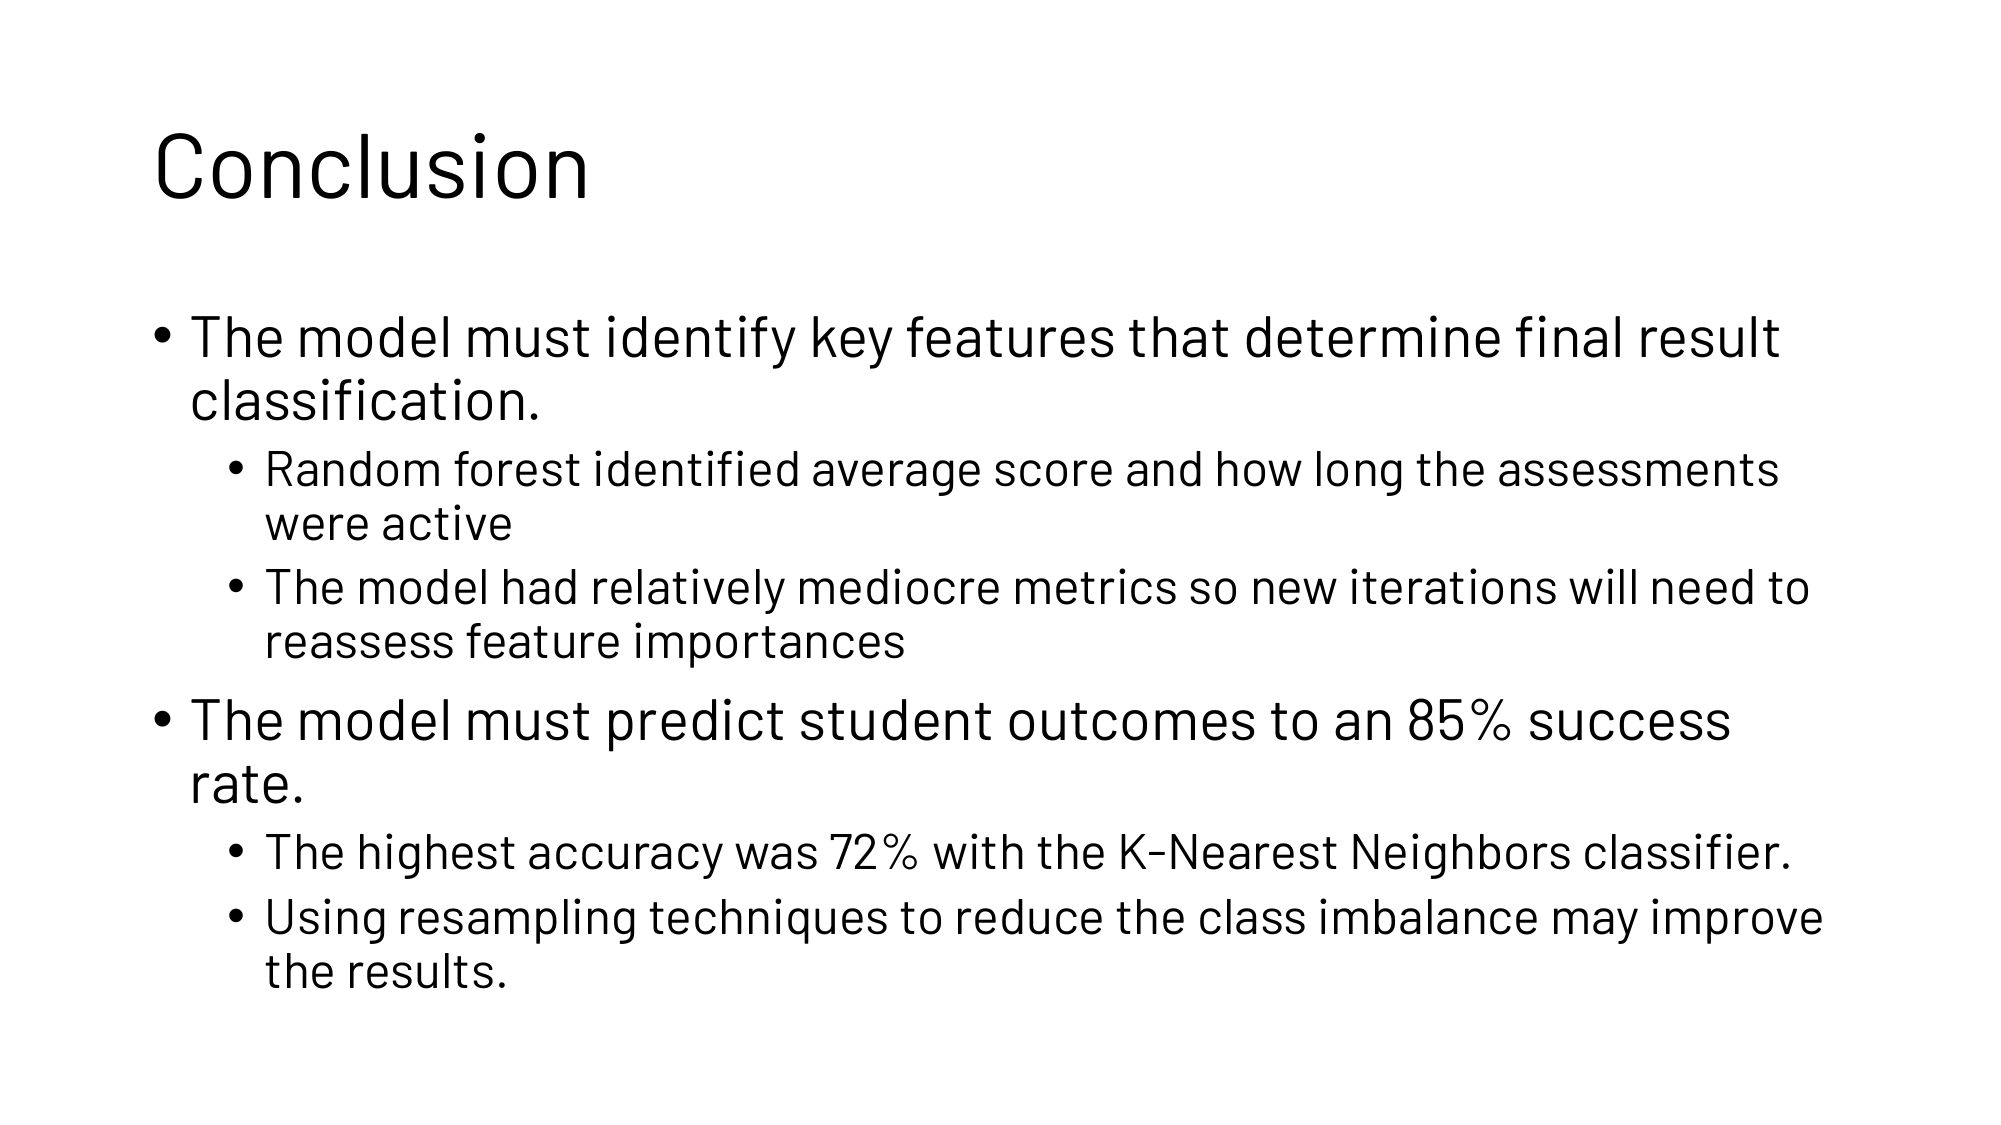

# Conclusion
The model must identify key features that determine final result classification.
Random forest identified average score and how long the assessments were active
The model had relatively mediocre metrics so new iterations will need to reassess feature importances
The model must predict student outcomes to an 85% success rate.
The highest accuracy was 72% with the K-Nearest Neighbors classifier.
Using resampling techniques to reduce the class imbalance may improve the results.